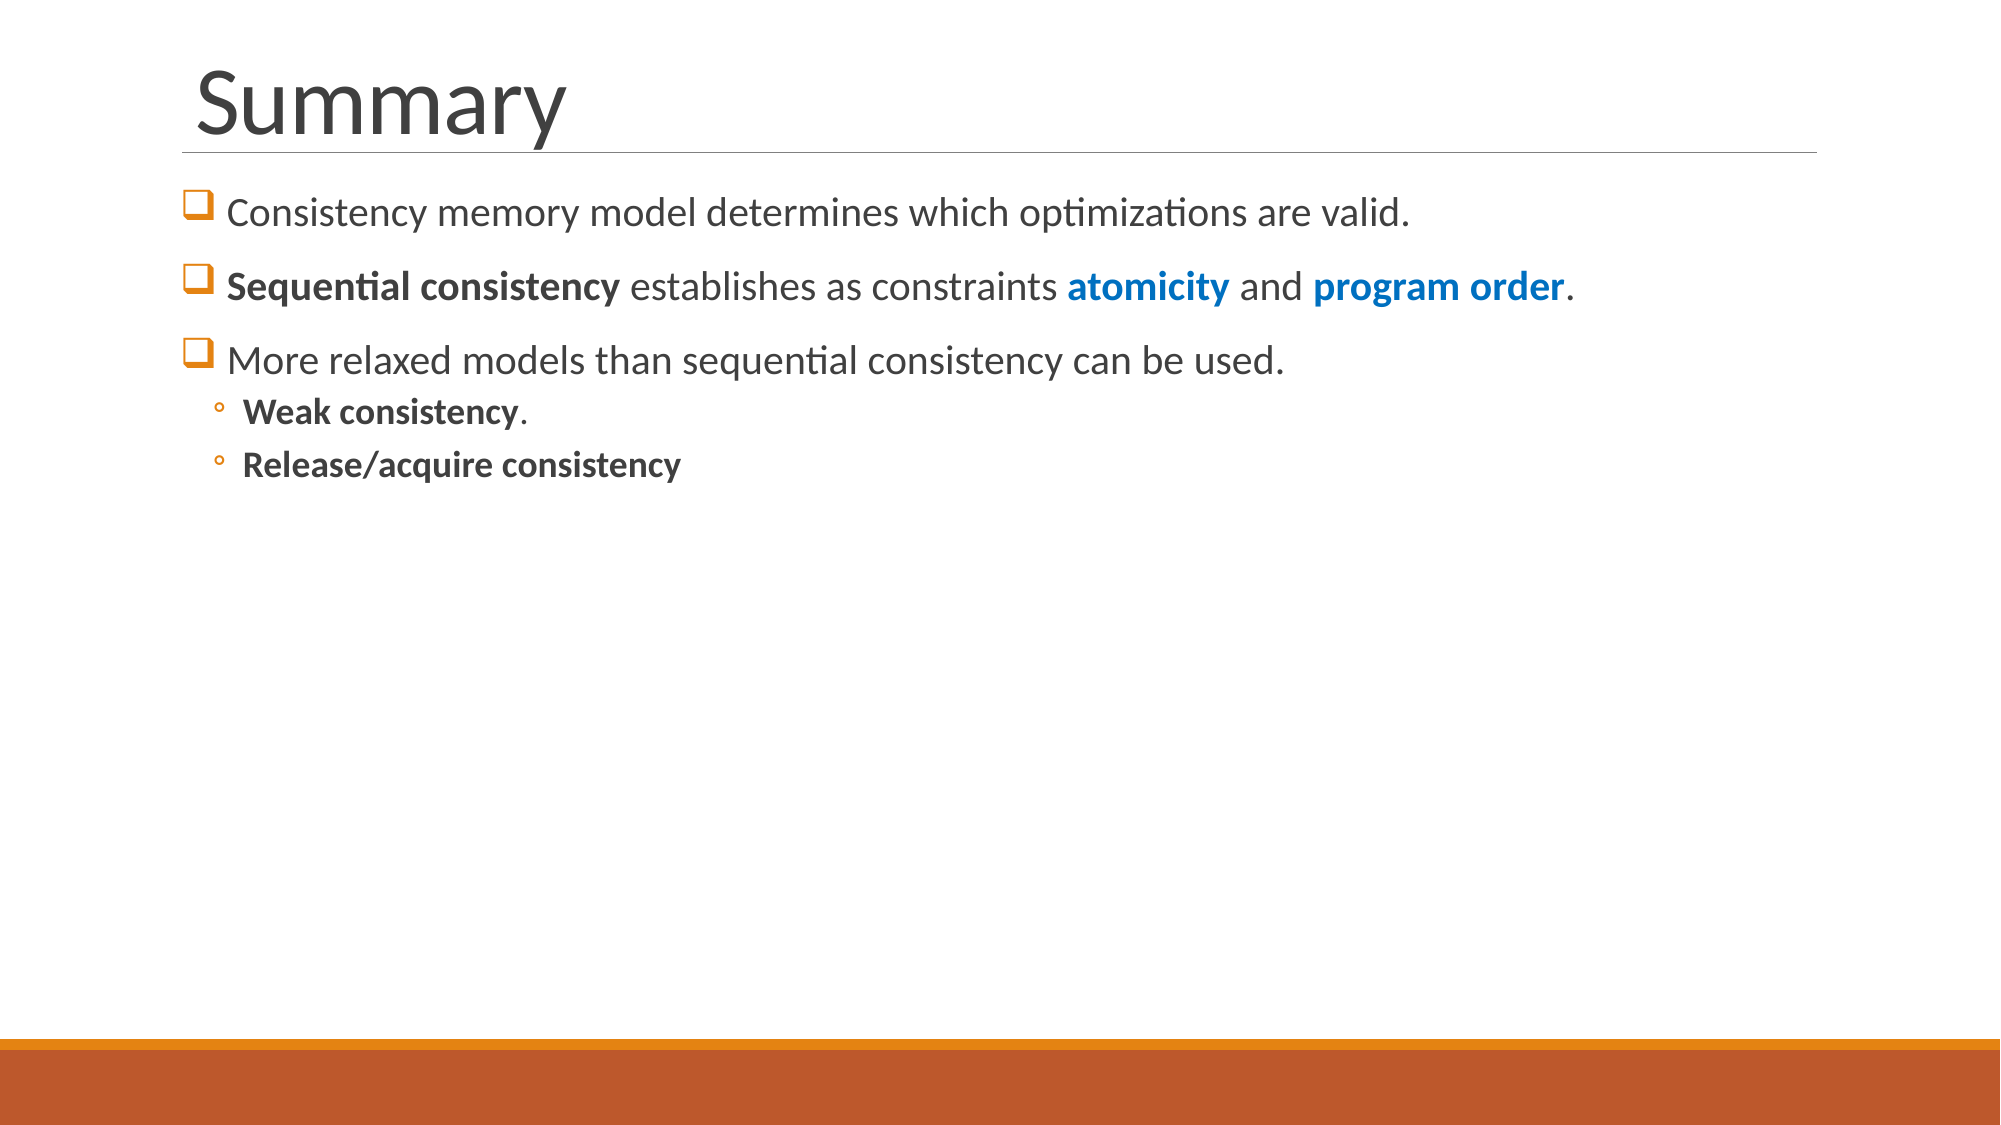

# Summary
 Consistency memory model determines which optimizations are valid.
 Sequential consistency establishes as constraints atomicity and program order.
 More relaxed models than sequential consistency can be used.
Weak consistency.
Release/acquire consistency